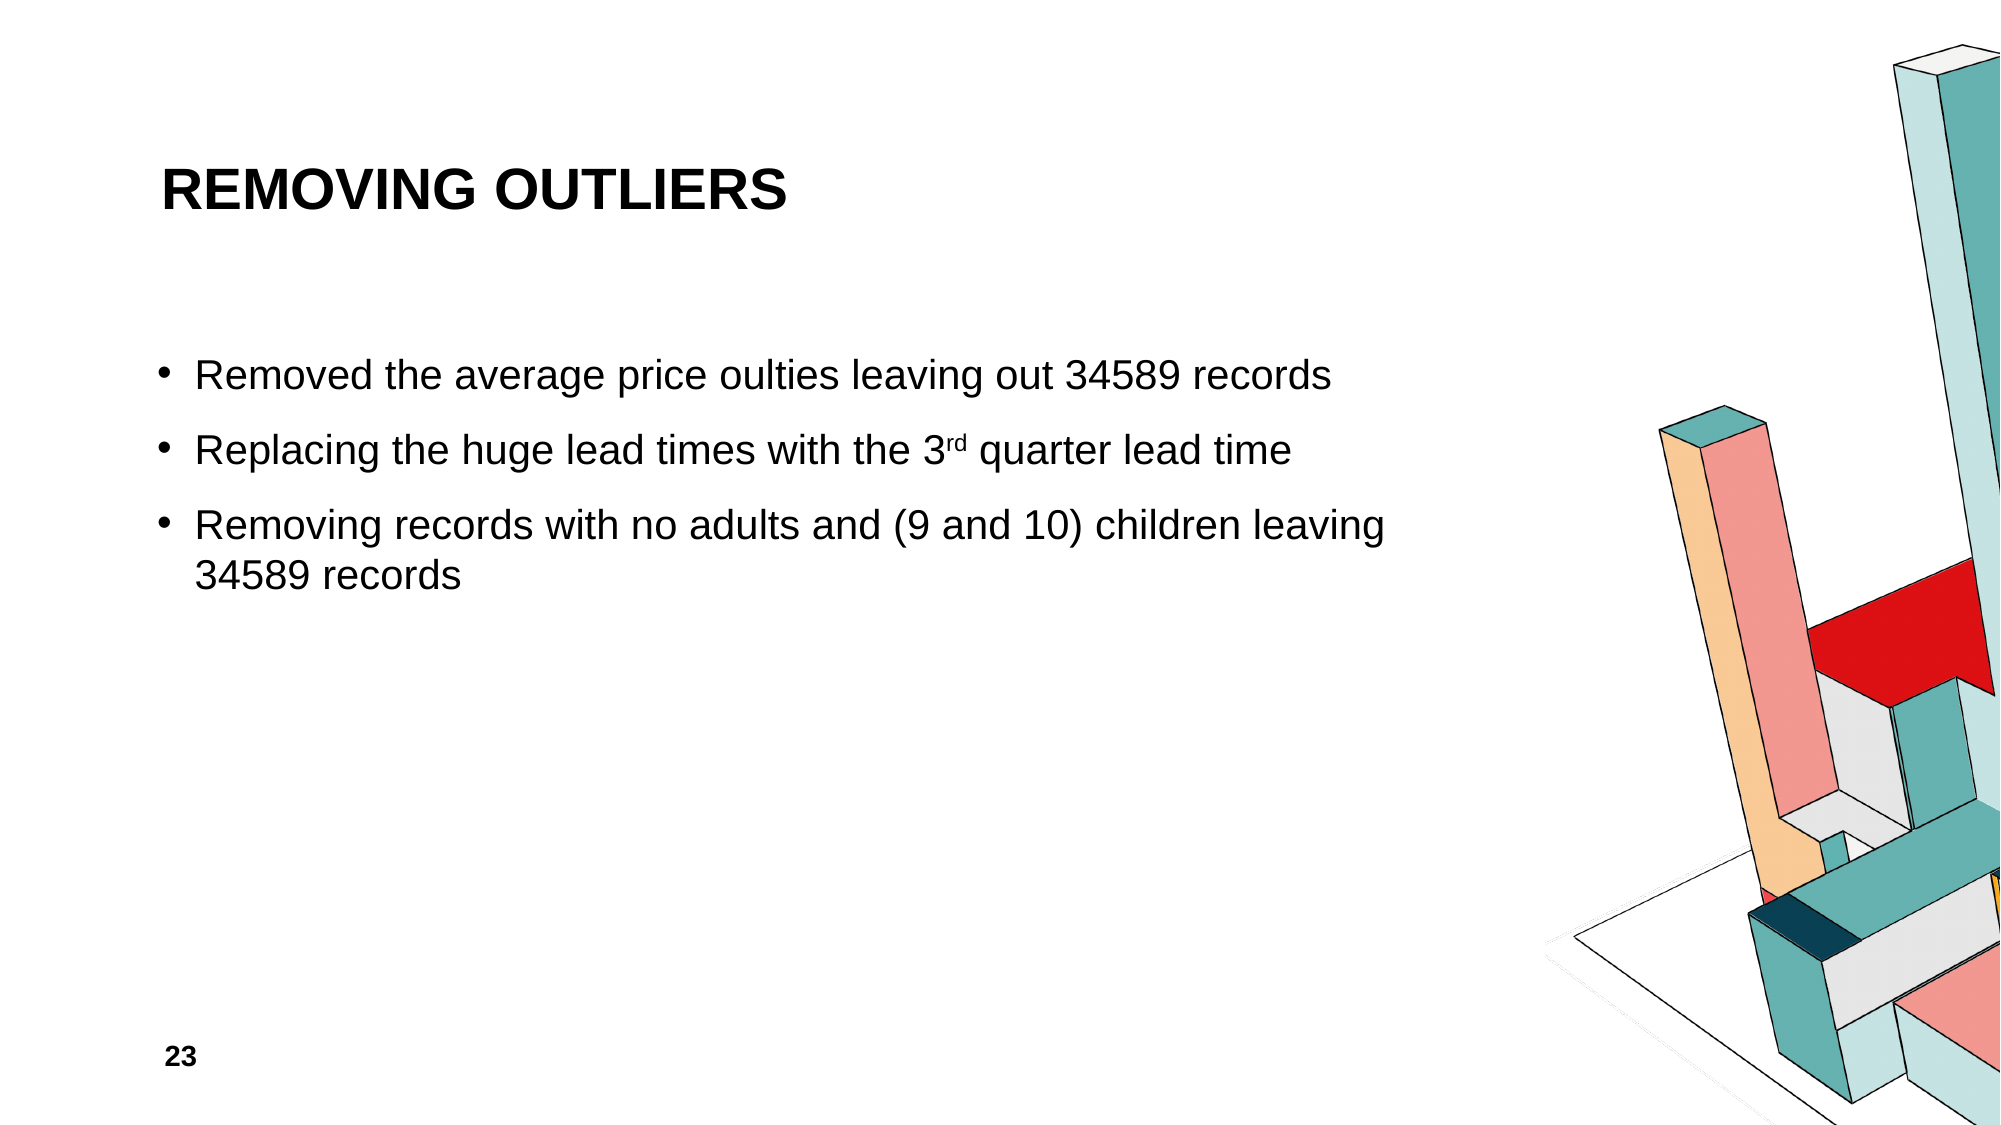

# Removing outliers
Removed the average price oulties leaving out 34589 records
Replacing the huge lead times with the 3rd quarter lead time
Removing records with no adults and (9 and 10) children leaving 34589 records
23